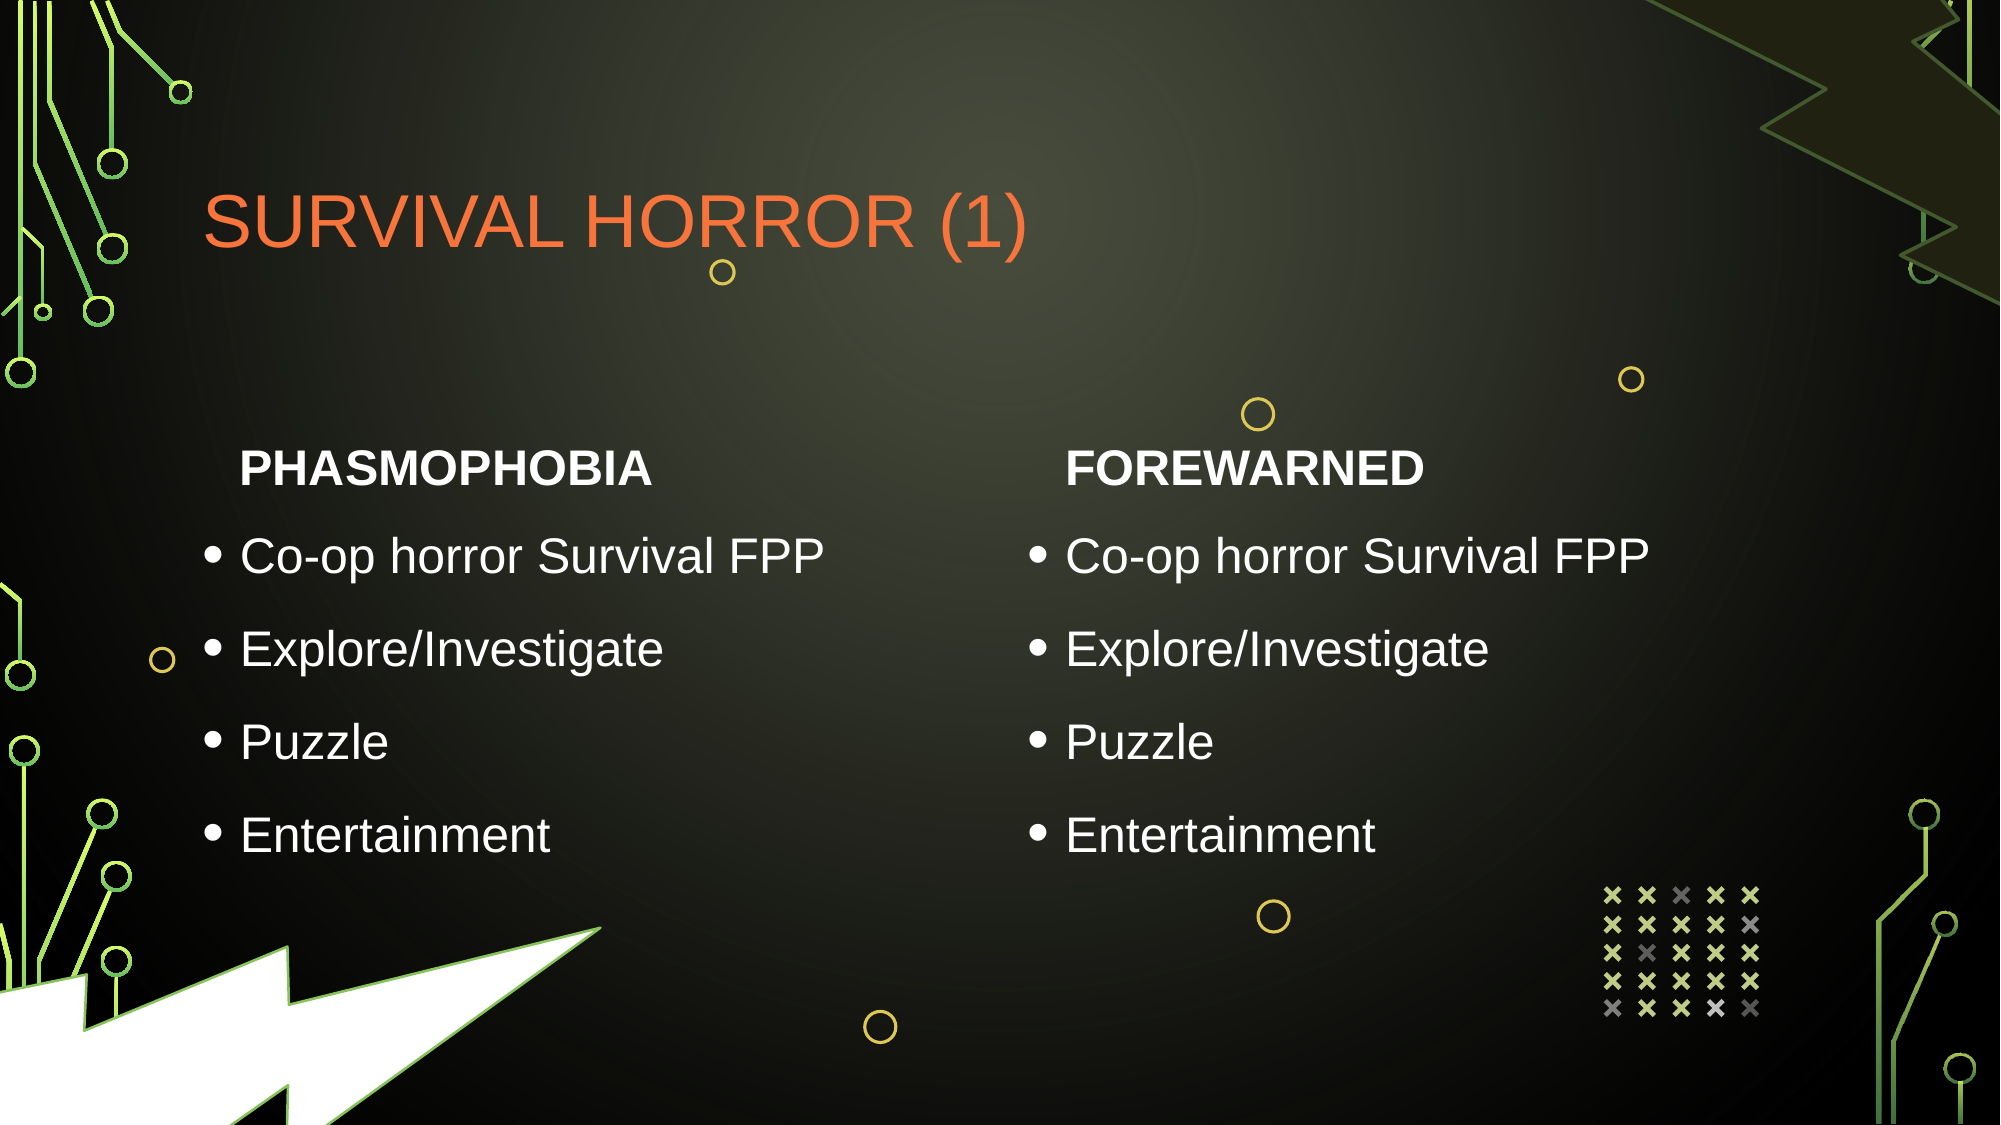

# Survival Horror (1)

forewarned
Phasmophobia

Co-op horror Survival FPP
Explore/Investigate
Puzzle
Entertainment
Co-op horror Survival FPP
Explore/Investigate
Puzzle
Entertainment